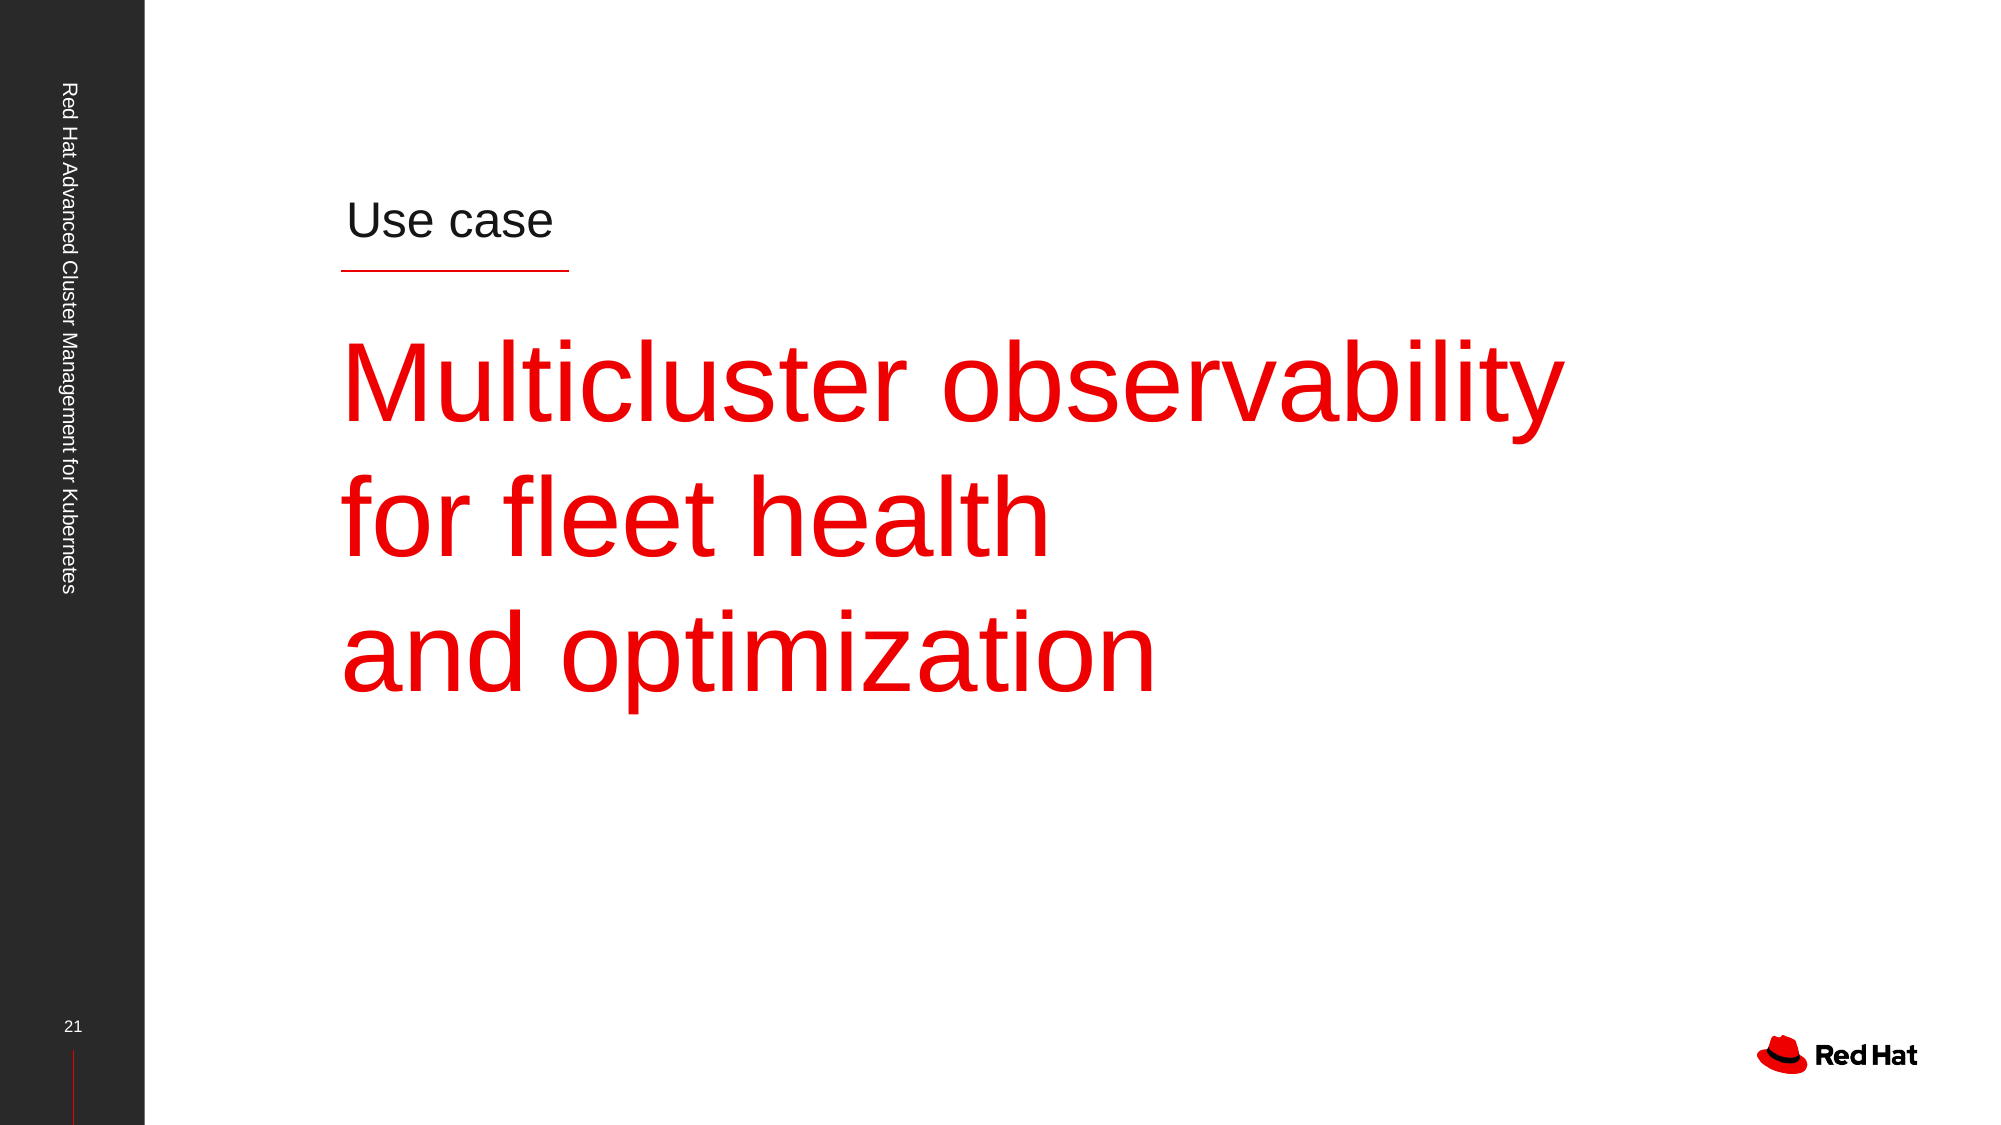

Use case
# Multicluster observability for fleet health
and optimization
Red Hat Advanced Cluster Management for Kubernetes
21